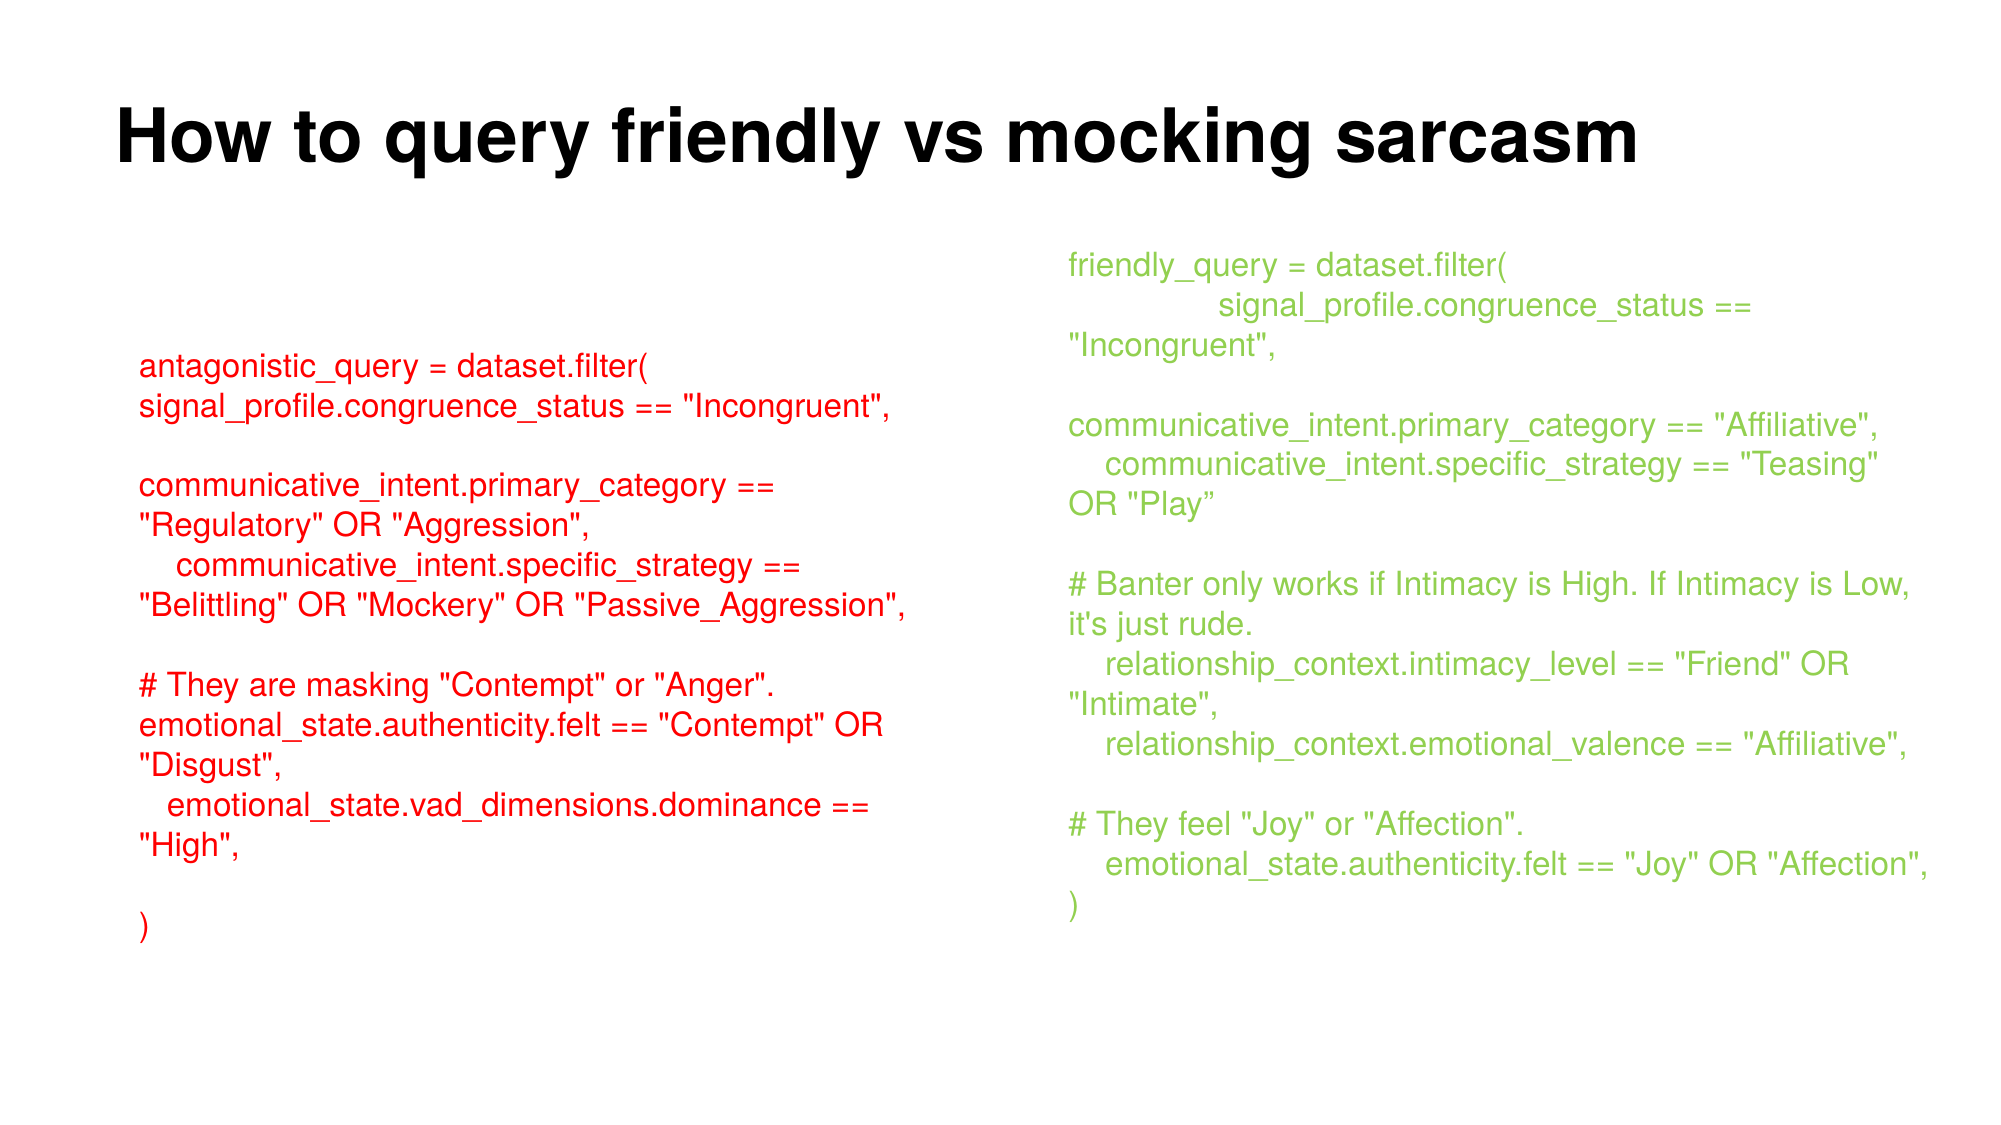

# How to query friendly vs mocking sarcasm
friendly_query = dataset.filter(
	signal_profile.congruence_status == "Incongruent",

communicative_intent.primary_category == "Affiliative",
    communicative_intent.specific_strategy == "Teasing" OR "Play”

# Banter only works if Intimacy is High. If Intimacy is Low, it's just rude.
    relationship_context.intimacy_level == "Friend" OR "Intimate",
    relationship_context.emotional_valence == "Affiliative",

# They feel "Joy" or "Affection".
    emotional_state.authenticity.felt == "Joy" OR "Affection",
)
antagonistic_query = dataset.filter(
signal_profile.congruence_status == "Incongruent",

communicative_intent.primary_category == "Regulatory" OR "Aggression",
    communicative_intent.specific_strategy == "Belittling" OR "Mockery" OR "Passive_Aggression",

# They are masking "Contempt" or "Anger".
emotional_state.authenticity.felt == "Contempt" OR "Disgust",
   emotional_state.vad_dimensions.dominance == "High",

)